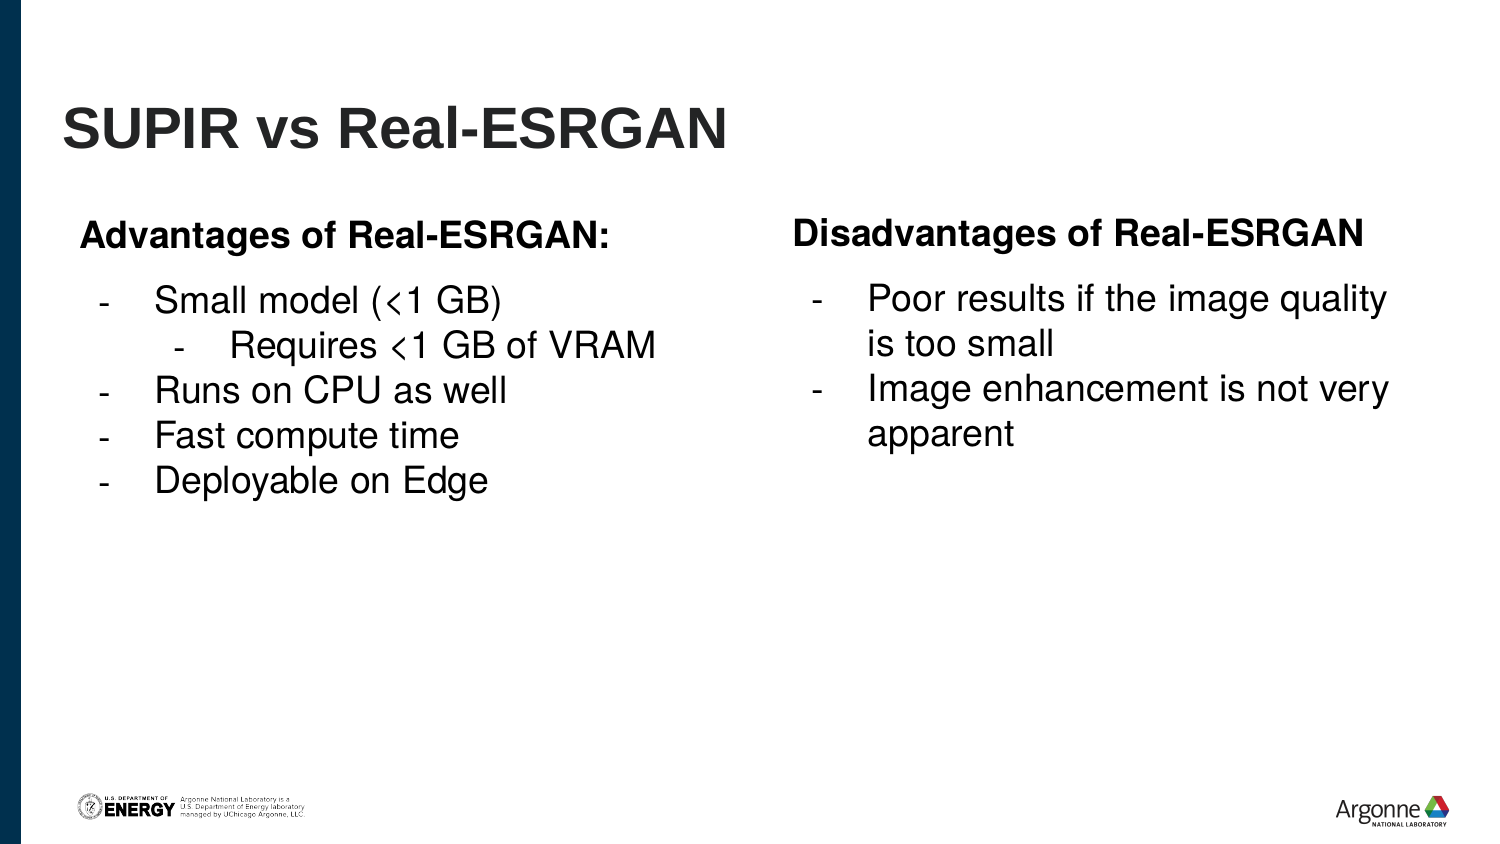

SUPIR vs Real-ESRGAN

Disadvantages of Real-ESRGAN
Poor results if the image quality is too small
Image enhancement is not very apparent

Advantages of Real-ESRGAN:
Small model (<1 GB)
Requires <1 GB of VRAM
Runs on CPU as well
Fast compute time
Deployable on Edge